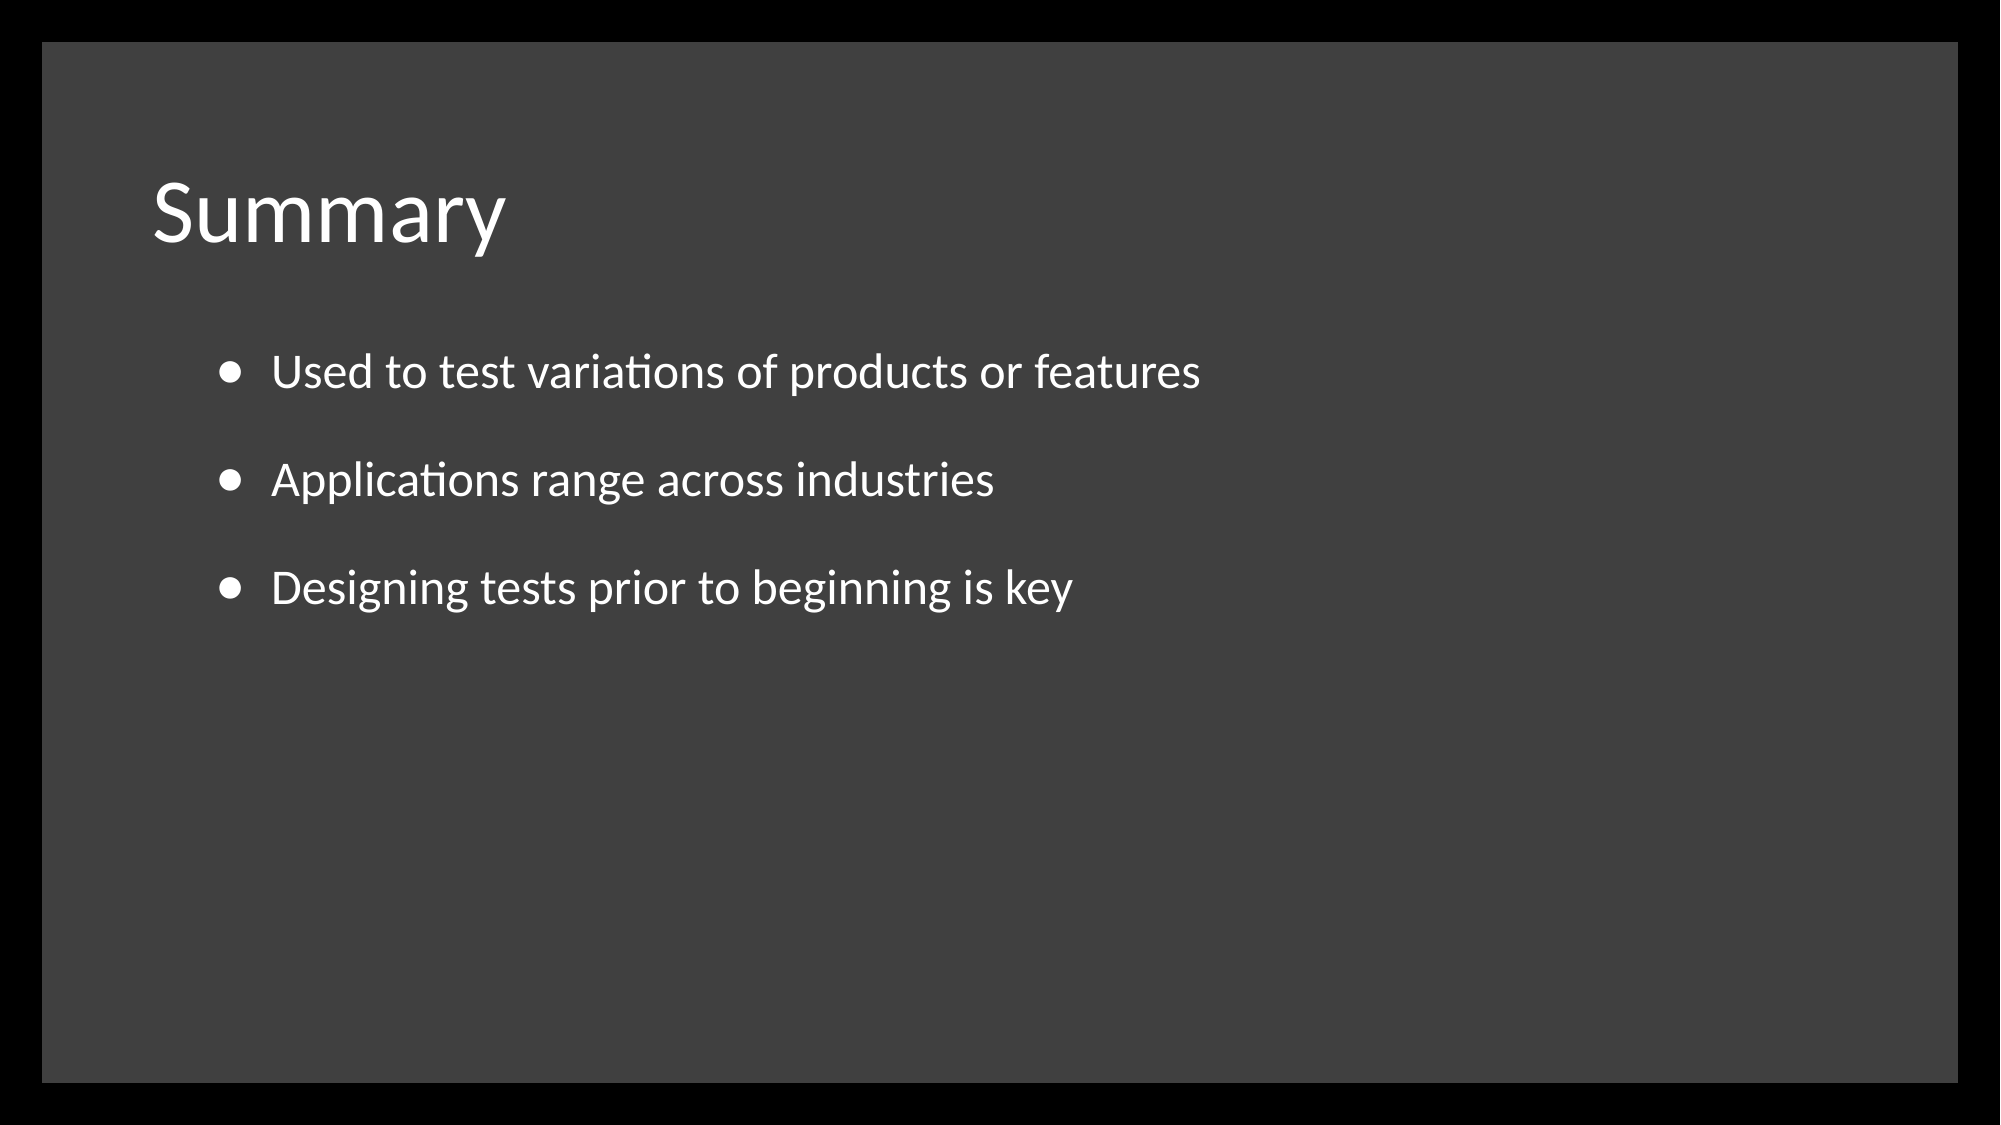

# Summary
Used to test variations of products or features

Applications range across industries

Designing tests prior to beginning is key